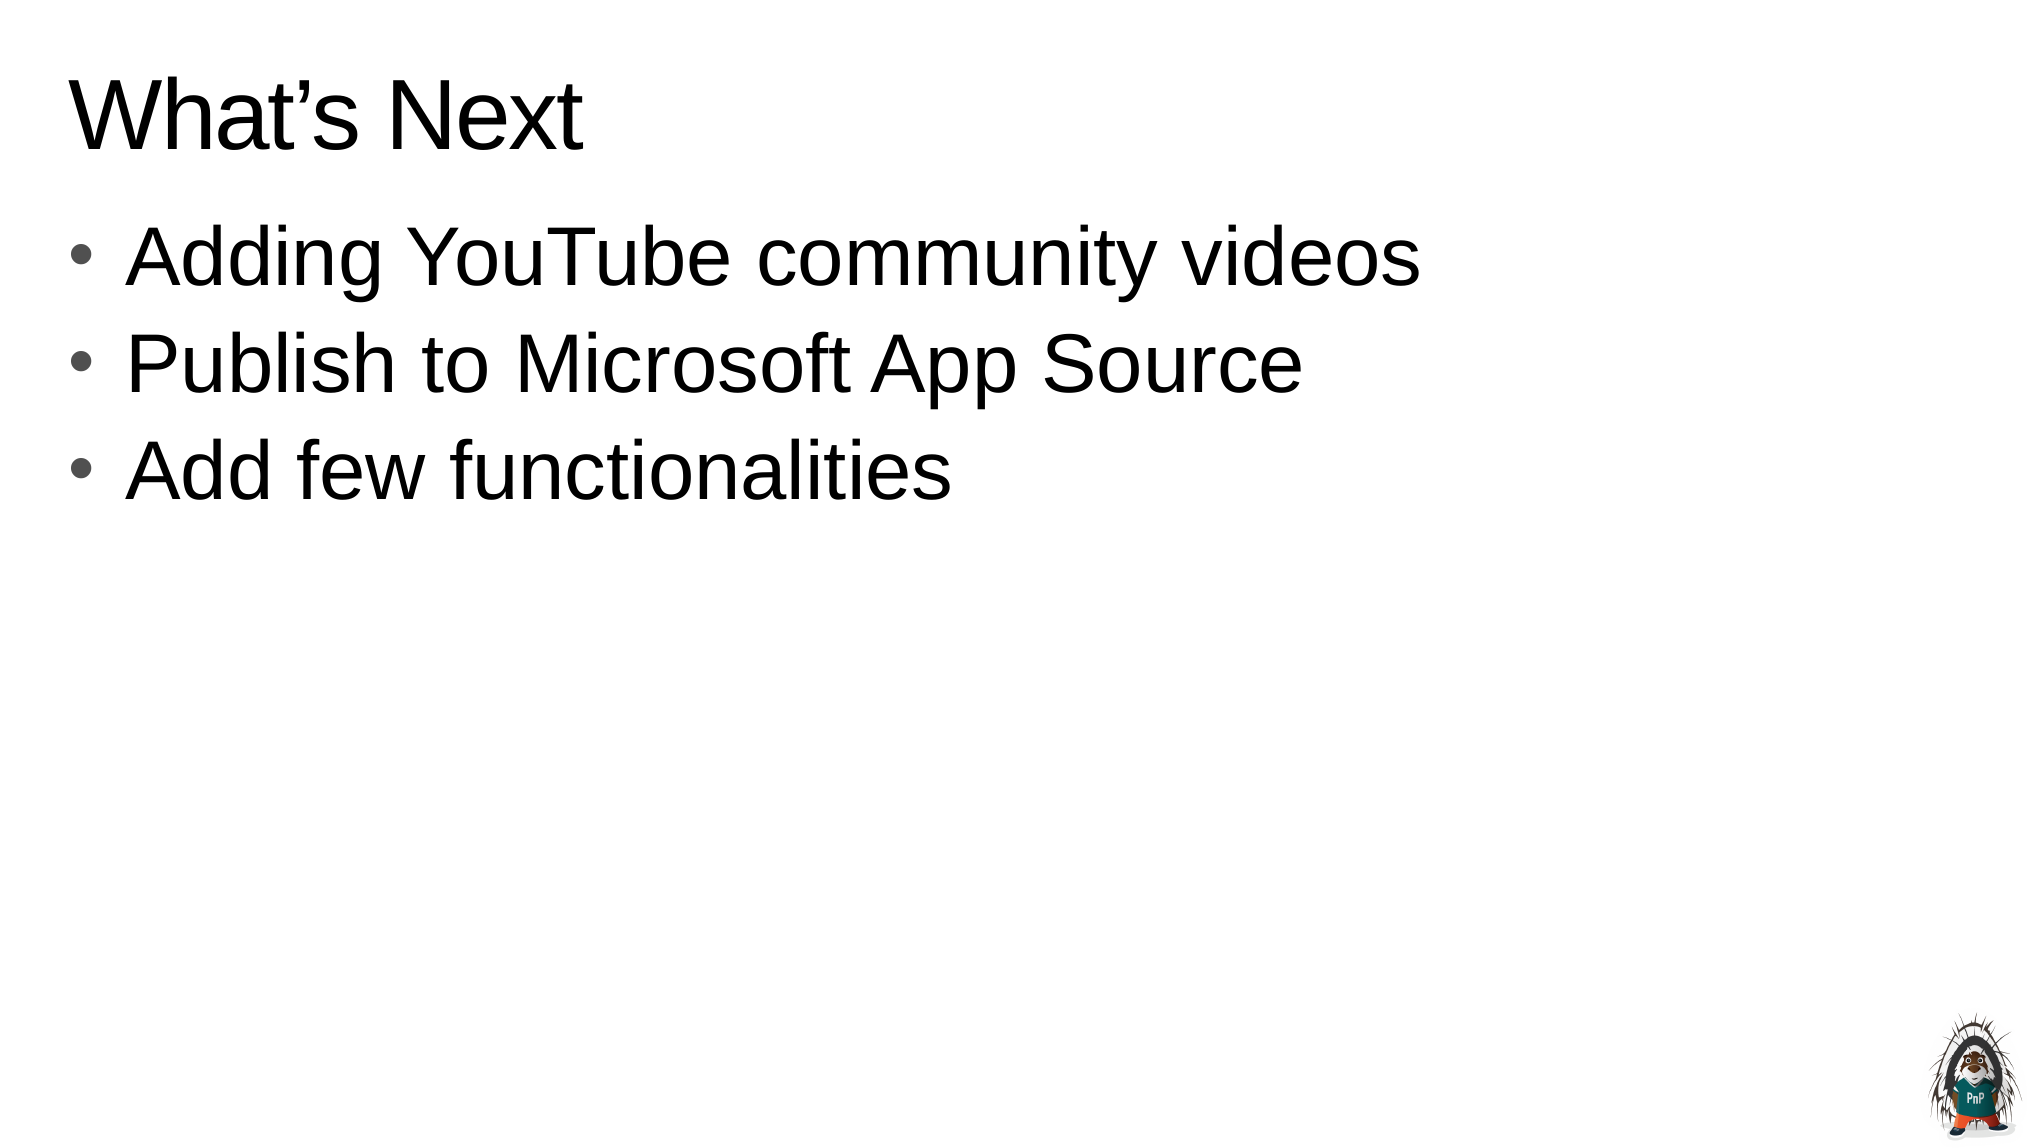

# What’s Next
Adding YouTube community videos
Publish to Microsoft App Source
Add few functionalities